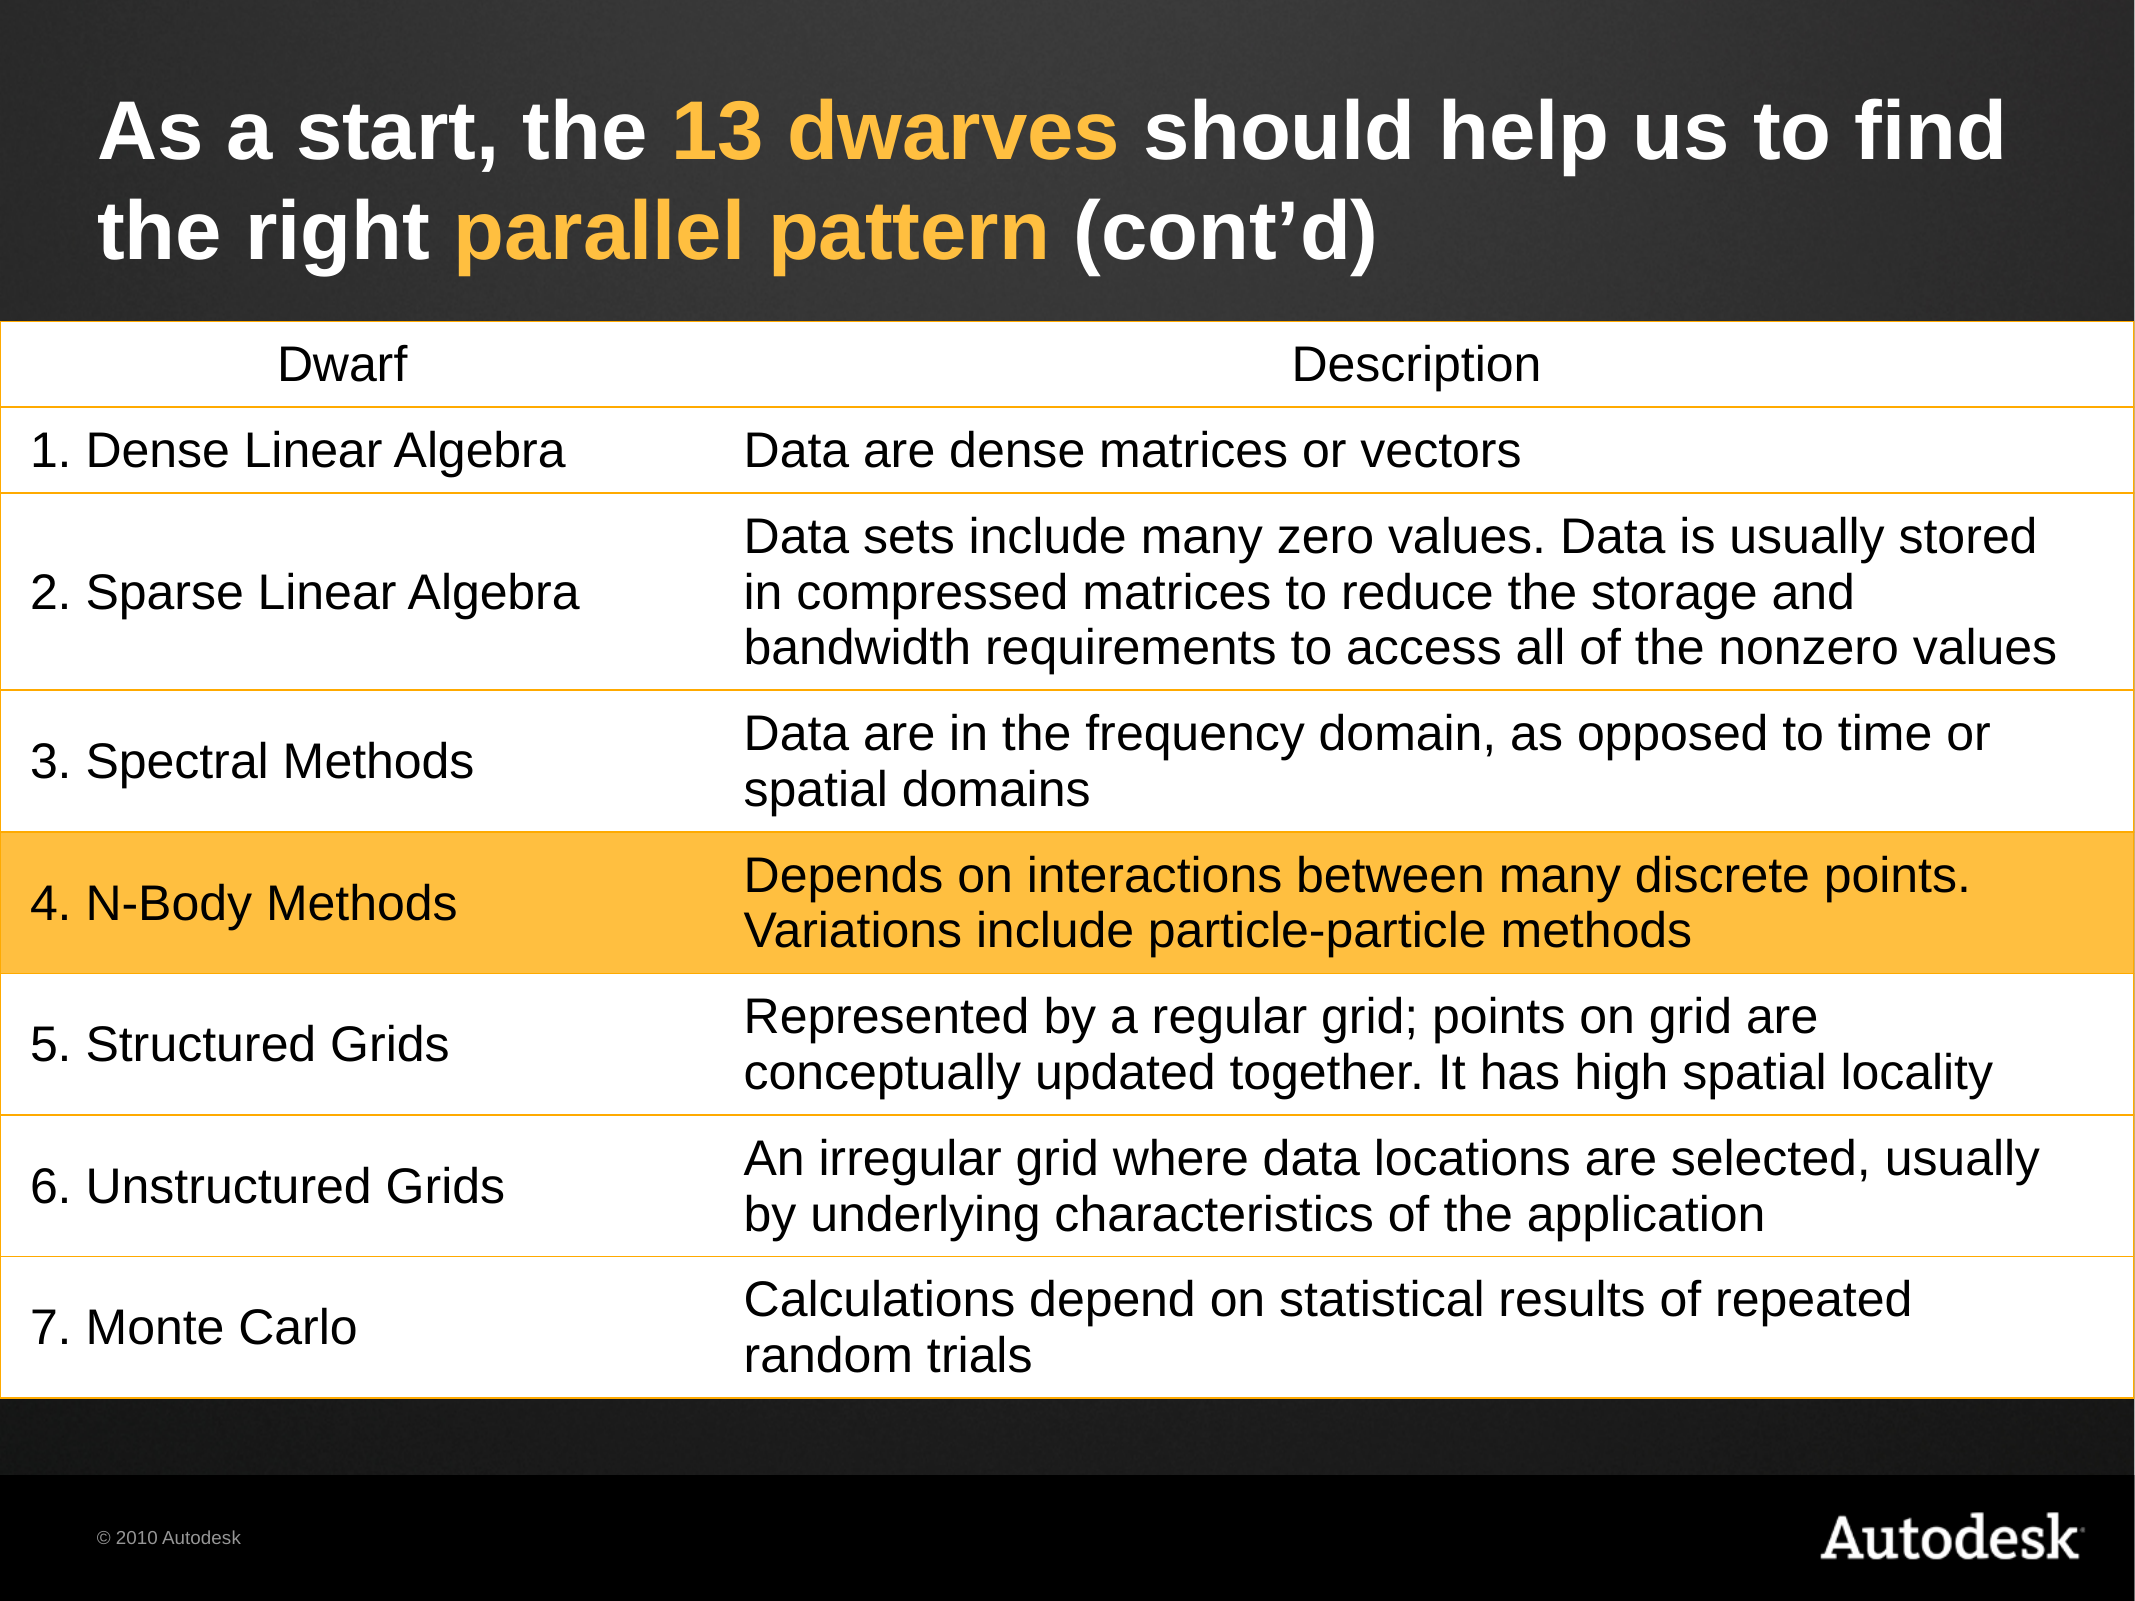

# As a start, the 13 dwarves should help us to find the right parallel pattern (cont’d)
| Dwarf | Description |
| --- | --- |
| 1. Dense Linear Algebra | Data are dense matrices or vectors |
| 2. Sparse Linear Algebra | Data sets include many zero values. Data is usually stored in compressed matrices to reduce the storage and bandwidth requirements to access all of the nonzero values |
| 3. Spectral Methods | Data are in the frequency domain, as opposed to time or spatial domains |
| 4. N-Body Methods | Depends on interactions between many discrete points. Variations include particle-particle methods |
| 5. Structured Grids | Represented by a regular grid; points on grid are conceptually updated together. It has high spatial locality |
| 6. Unstructured Grids | An irregular grid where data locations are selected, usually by underlying characteristics of the application |
| 7. Monte Carlo | Calculations depend on statistical results of repeated random trials |